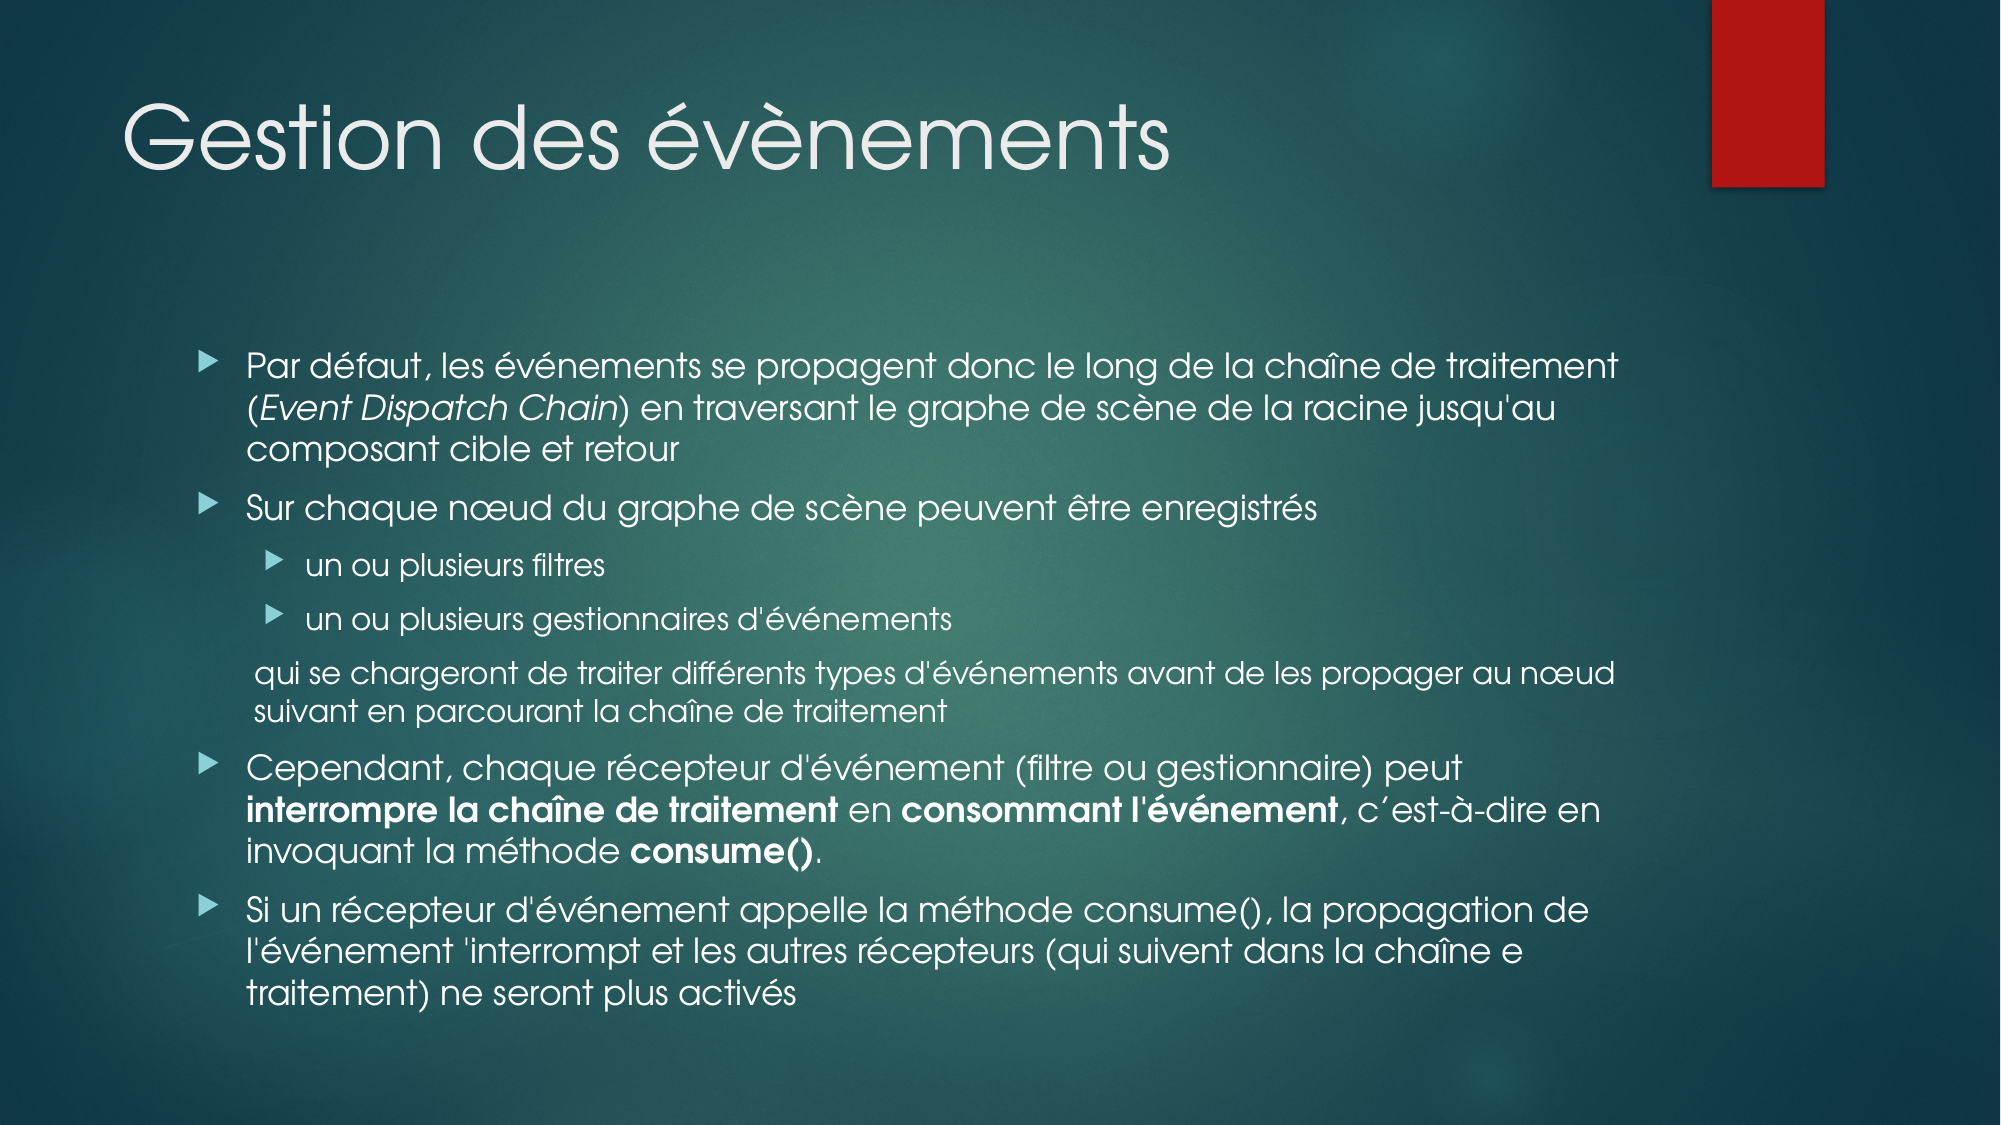

# Gestion des évènements
Par défaut, les événements se propagent donc le long de la chaîne de traitement (Event Dispatch Chain) en traversant le graphe de scène de la racine jusqu'au composant cible et retour
Sur chaque nœud du graphe de scène peuvent être enregistrés
un ou plusieurs filtres
un ou plusieurs gestionnaires d'événements
qui se chargeront de traiter différents types d'événements avant de les propager au nœud suivant en parcourant la chaîne de traitement
Cependant, chaque récepteur d'événement (filtre ou gestionnaire) peut interrompre la chaîne de traitement en consommant l'événement, c’est-à-dire en invoquant la méthode consume().
Si un récepteur d'événement appelle la méthode consume(), la propagation de l'événement 'interrompt et les autres récepteurs (qui suivent dans la chaîne e traitement) ne seront plus activés